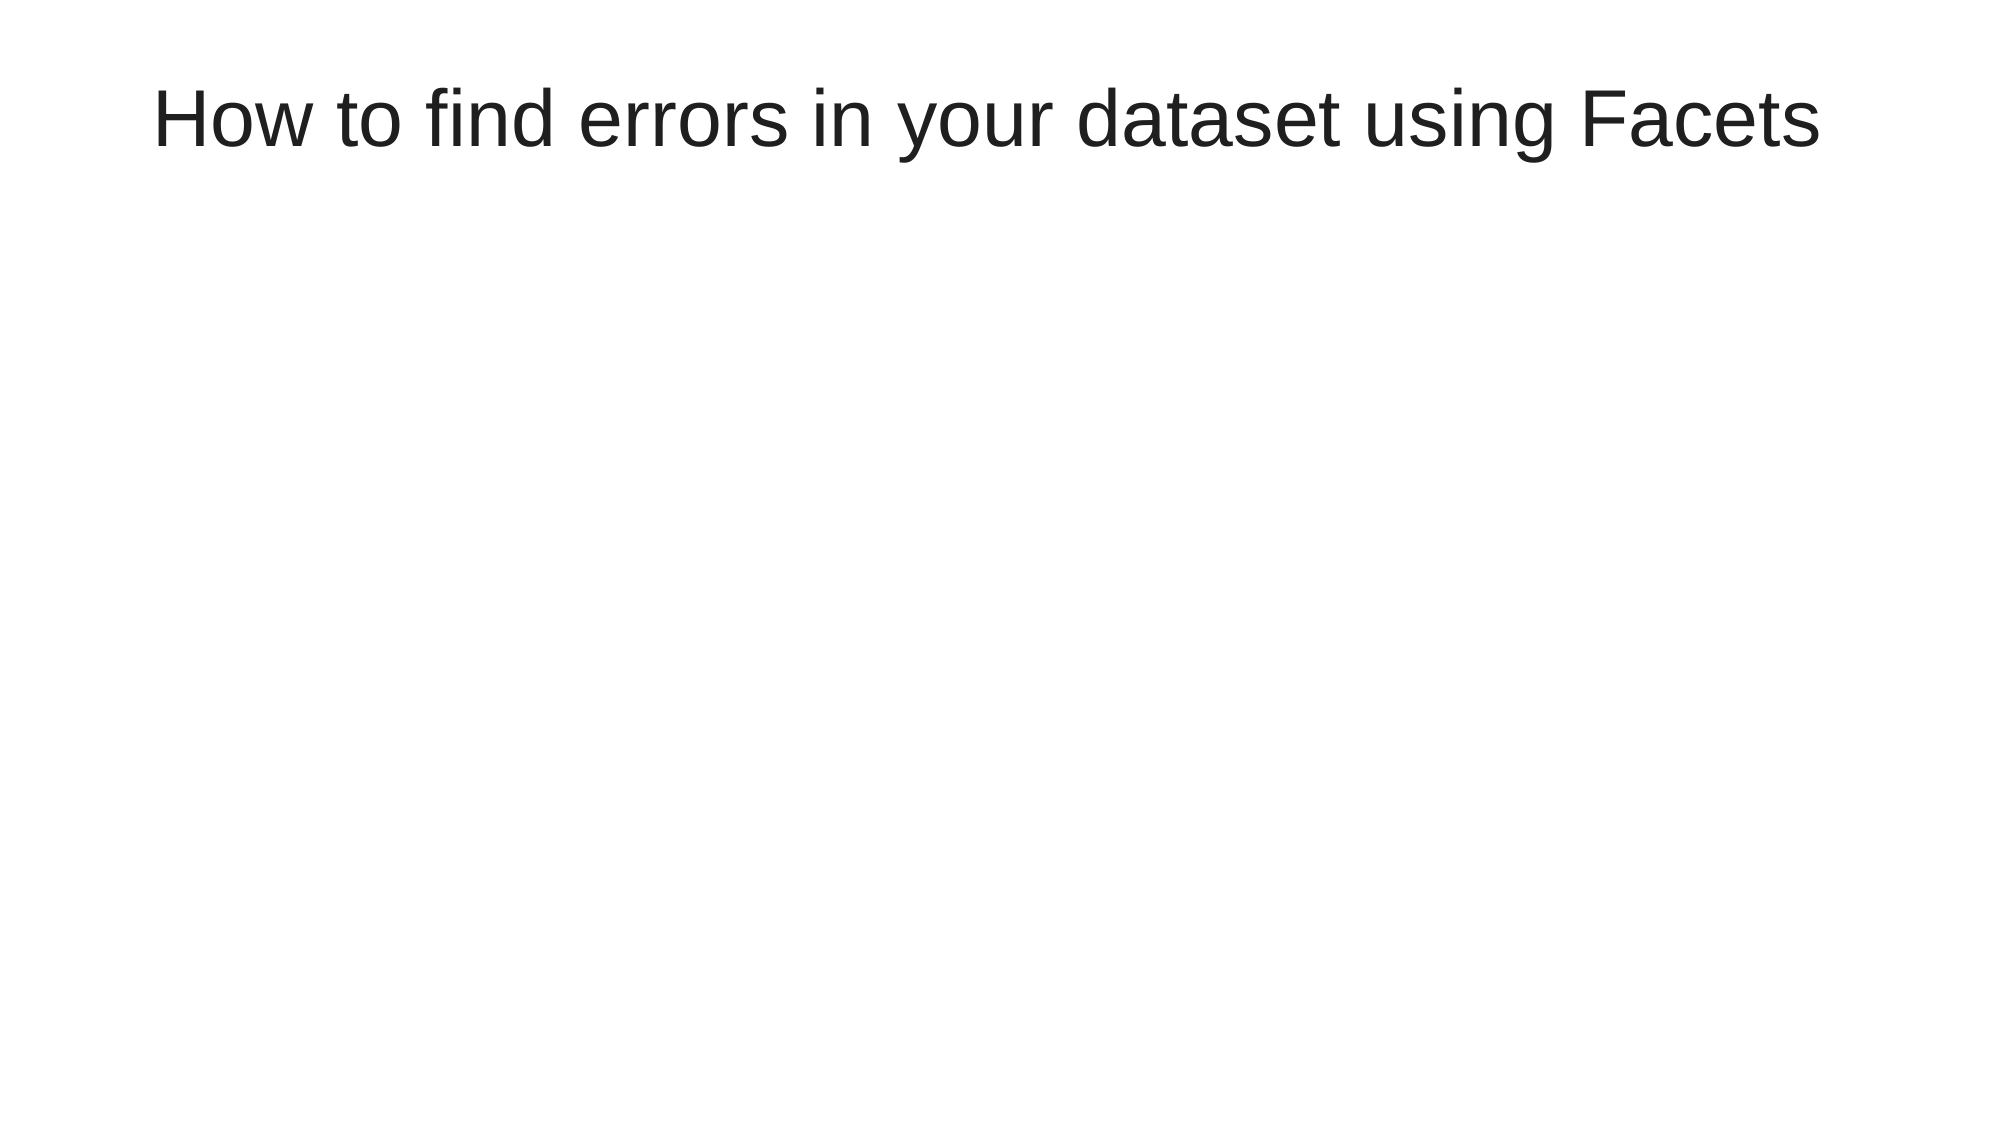

# How to find errors in your dataset using Facets